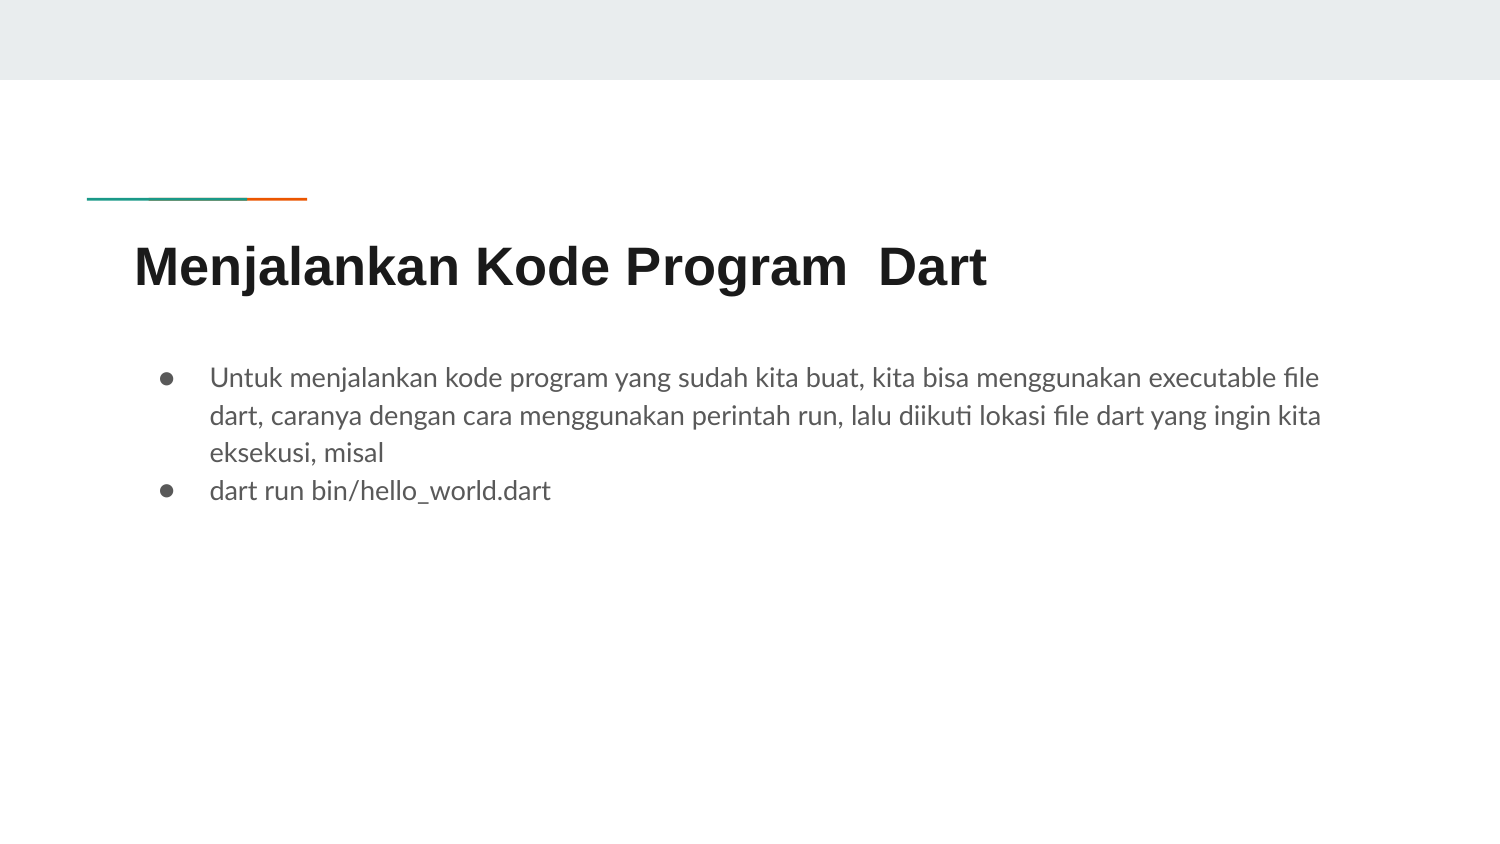

# Menjalankan Kode Program  Dart
Untuk menjalankan kode program yang sudah kita buat, kita bisa menggunakan executable file dart, caranya dengan cara menggunakan perintah run, lalu diikuti lokasi file dart yang ingin kita eksekusi, misal
dart run bin/hello_world.dart